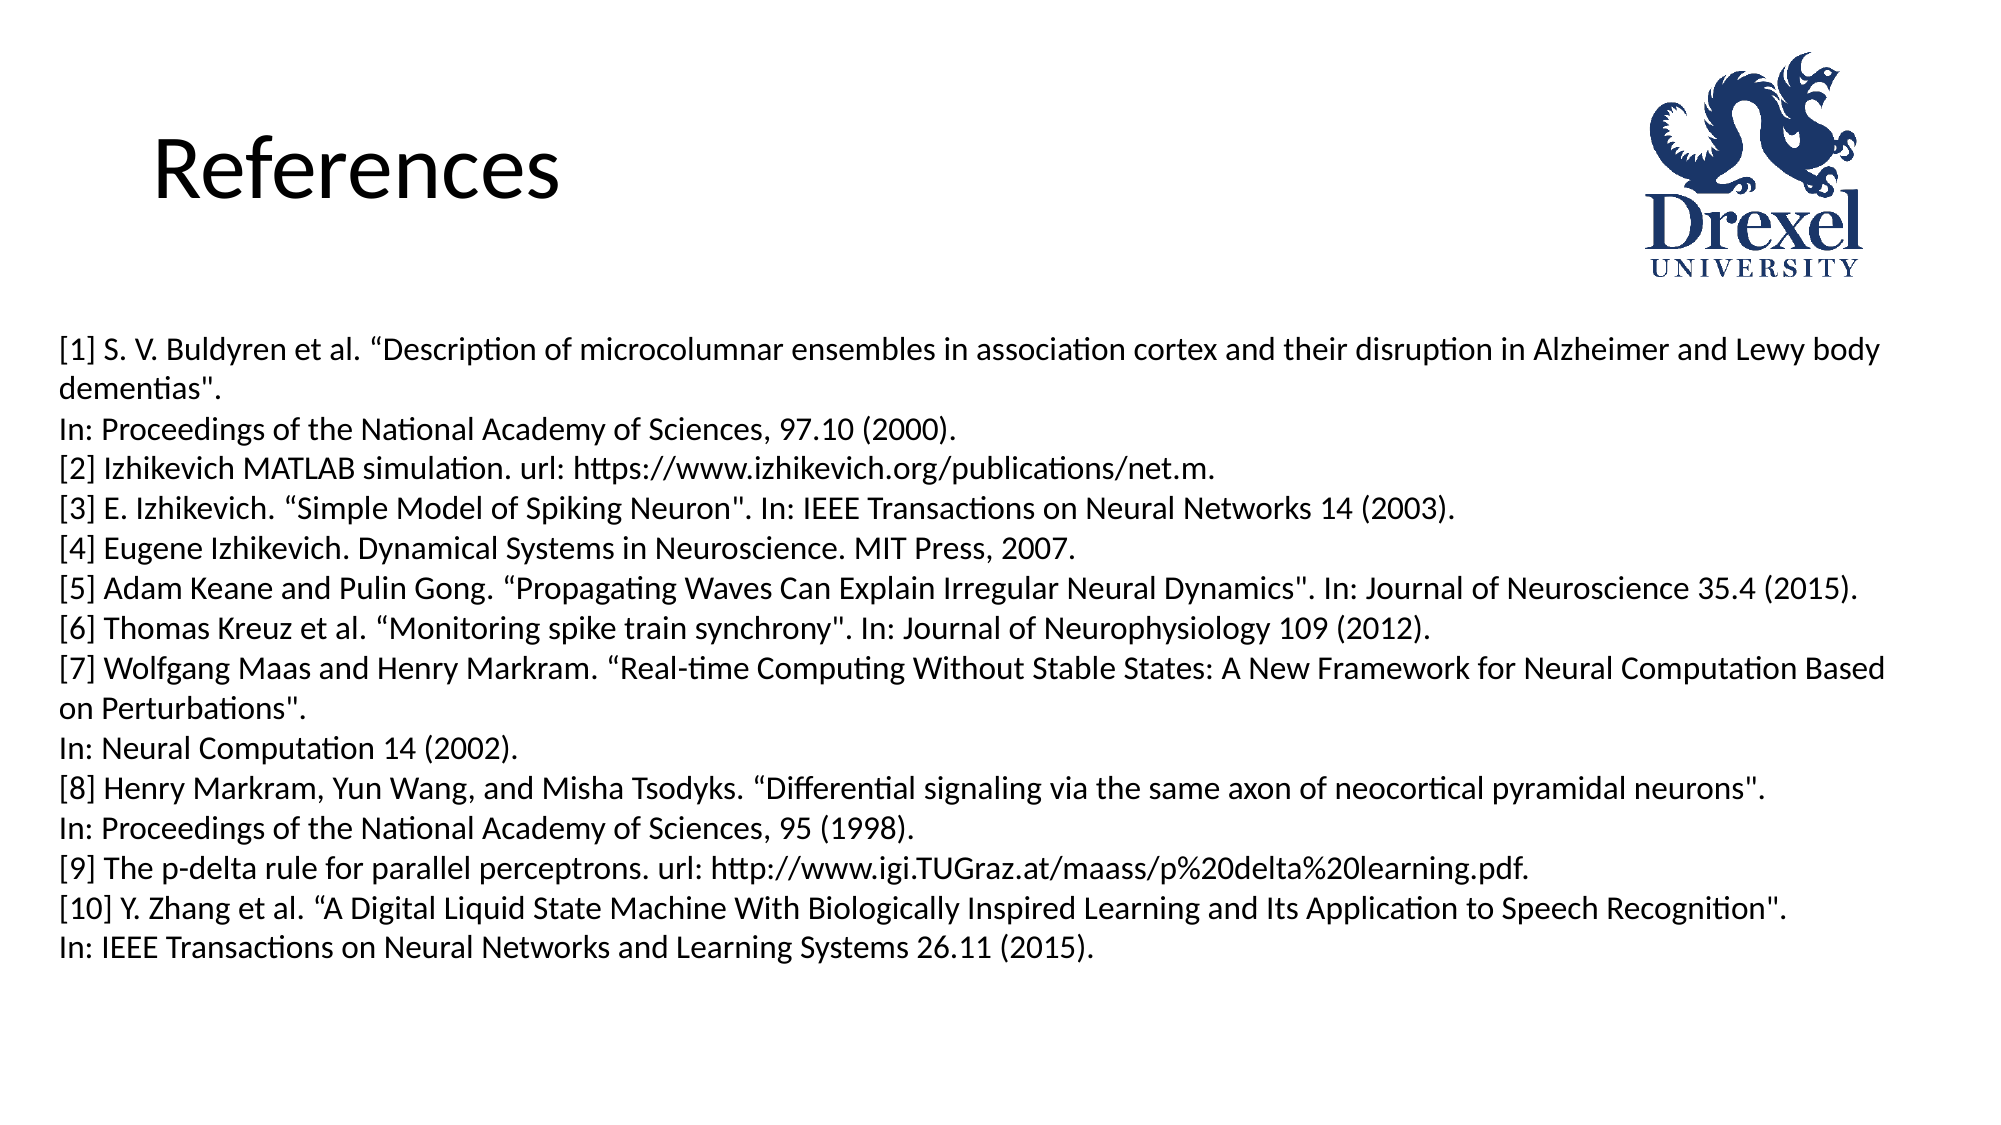

# References
[1] S. V. Buldyren et al. “Description of microcolumnar ensembles in association cortex and their disruption in Alzheimer and Lewy body dementias".
In: Proceedings of the National Academy of Sciences, 97.10 (2000).
[2] Izhikevich MATLAB simulation. url: https://www.izhikevich.org/publications/net.m.
[3] E. Izhikevich. “Simple Model of Spiking Neuron". In: IEEE Transactions on Neural Networks 14 (2003).
[4] Eugene Izhikevich. Dynamical Systems in Neuroscience. MIT Press, 2007.
[5] Adam Keane and Pulin Gong. “Propagating Waves Can Explain Irregular Neural Dynamics". In: Journal of Neuroscience 35.4 (2015).
[6] Thomas Kreuz et al. “Monitoring spike train synchrony". In: Journal of Neurophysiology 109 (2012).
[7] Wolfgang Maas and Henry Markram. “Real-time Computing Without Stable States: A New Framework for Neural Computation Based on Perturbations".
In: Neural Computation 14 (2002).
[8] Henry Markram, Yun Wang, and Misha Tsodyks. “Differential signaling via the same axon of neocortical pyramidal neurons".
In: Proceedings of the National Academy of Sciences, 95 (1998).
[9] The p-delta rule for parallel perceptrons. url: http://www.igi.TUGraz.at/maass/p%20delta%20learning.pdf.
[10] Y. Zhang et al. “A Digital Liquid State Machine With Biologically Inspired Learning and Its Application to Speech Recognition".
In: IEEE Transactions on Neural Networks and Learning Systems 26.11 (2015).